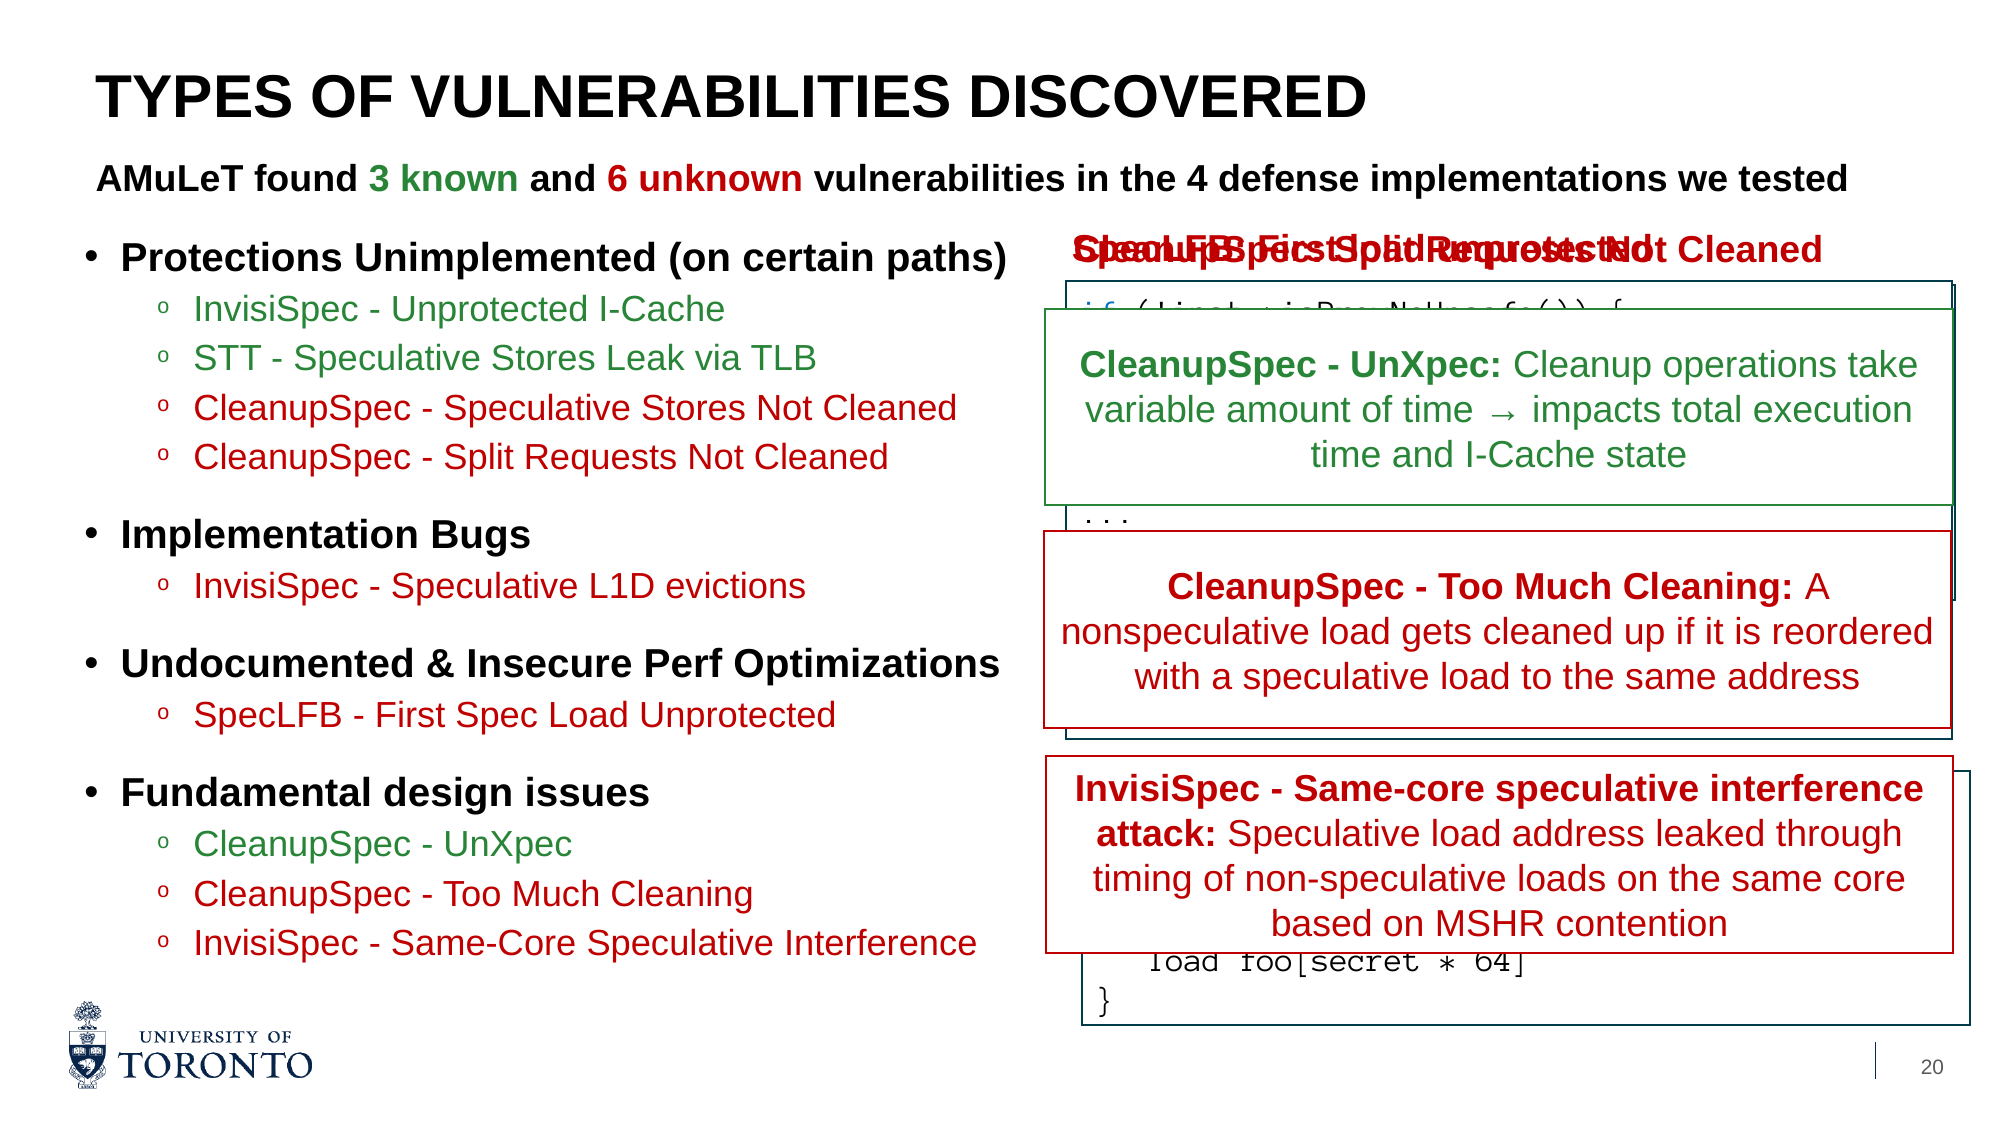

Types of VulnerabiLITIes discovered
AMuLeT found 3 known and 6 unknown vulnerabilities in the 4 defense implementations we tested
SpecLFB: First load unprotected
CleanupSpec: Split Requests Not Cleaned
Protections Unimplemented (on certain paths)
InvisiSpec - Unprotected I-Cache
STT - Speculative Stores Leak via TLB
CleanupSpec - Speculative Stores Not Cleaned
CleanupSpec - Split Requests Not Cleaned
Implementation Bugs
InvisiSpec - Speculative L1D evictions
Undocumented & Insecure Perf Optimizations
SpecLFB - First Spec Load Unprotected
Fundamental design issues
CleanupSpec - UnXpec
CleanupSpec - Too Much Cleaning
InvisiSpec - Same-Core Speculative Interference

if (!inst->isPrevNoUnsafe()) {
    // only if prior unsafe loads exist:
    // reallyUnsafe = 1
    inst->setreallyUnsafe();
}
...
// removes protection if not reallyUnsafe.
if (!inst->isreallyUnsafe() &&
    inst->isSpeclfbStalled()) {
  inst->clearSpeclfbStalled();
}
if (loadQueue[load_idx]->isSplitReq()) {
    ++lsqSquashedLoadsSplitReq;
    // TODO: Cleanup For SplitReq
    loadQueue[load_idx]->setSquashBuffered(false);
    // Cleanup Done
}
CleanupSpec - UnXpec: Cleanup operations take variable amount of time → impacts total execution time and I-Cache state
CleanupSpec - Too Much Cleaning: A nonspeculative load gets cleaned up if it is reordered with a speculative load to the same address
InvisiSpec - Same-core speculative interference attack: Speculative load address leaked through timing of non-speculative loads on the same core based on MSHR contention
// Test case that leaks
register int secret;
if (false) {
  // first speculative load not protected!
  load foo[secret * 64]
}
20